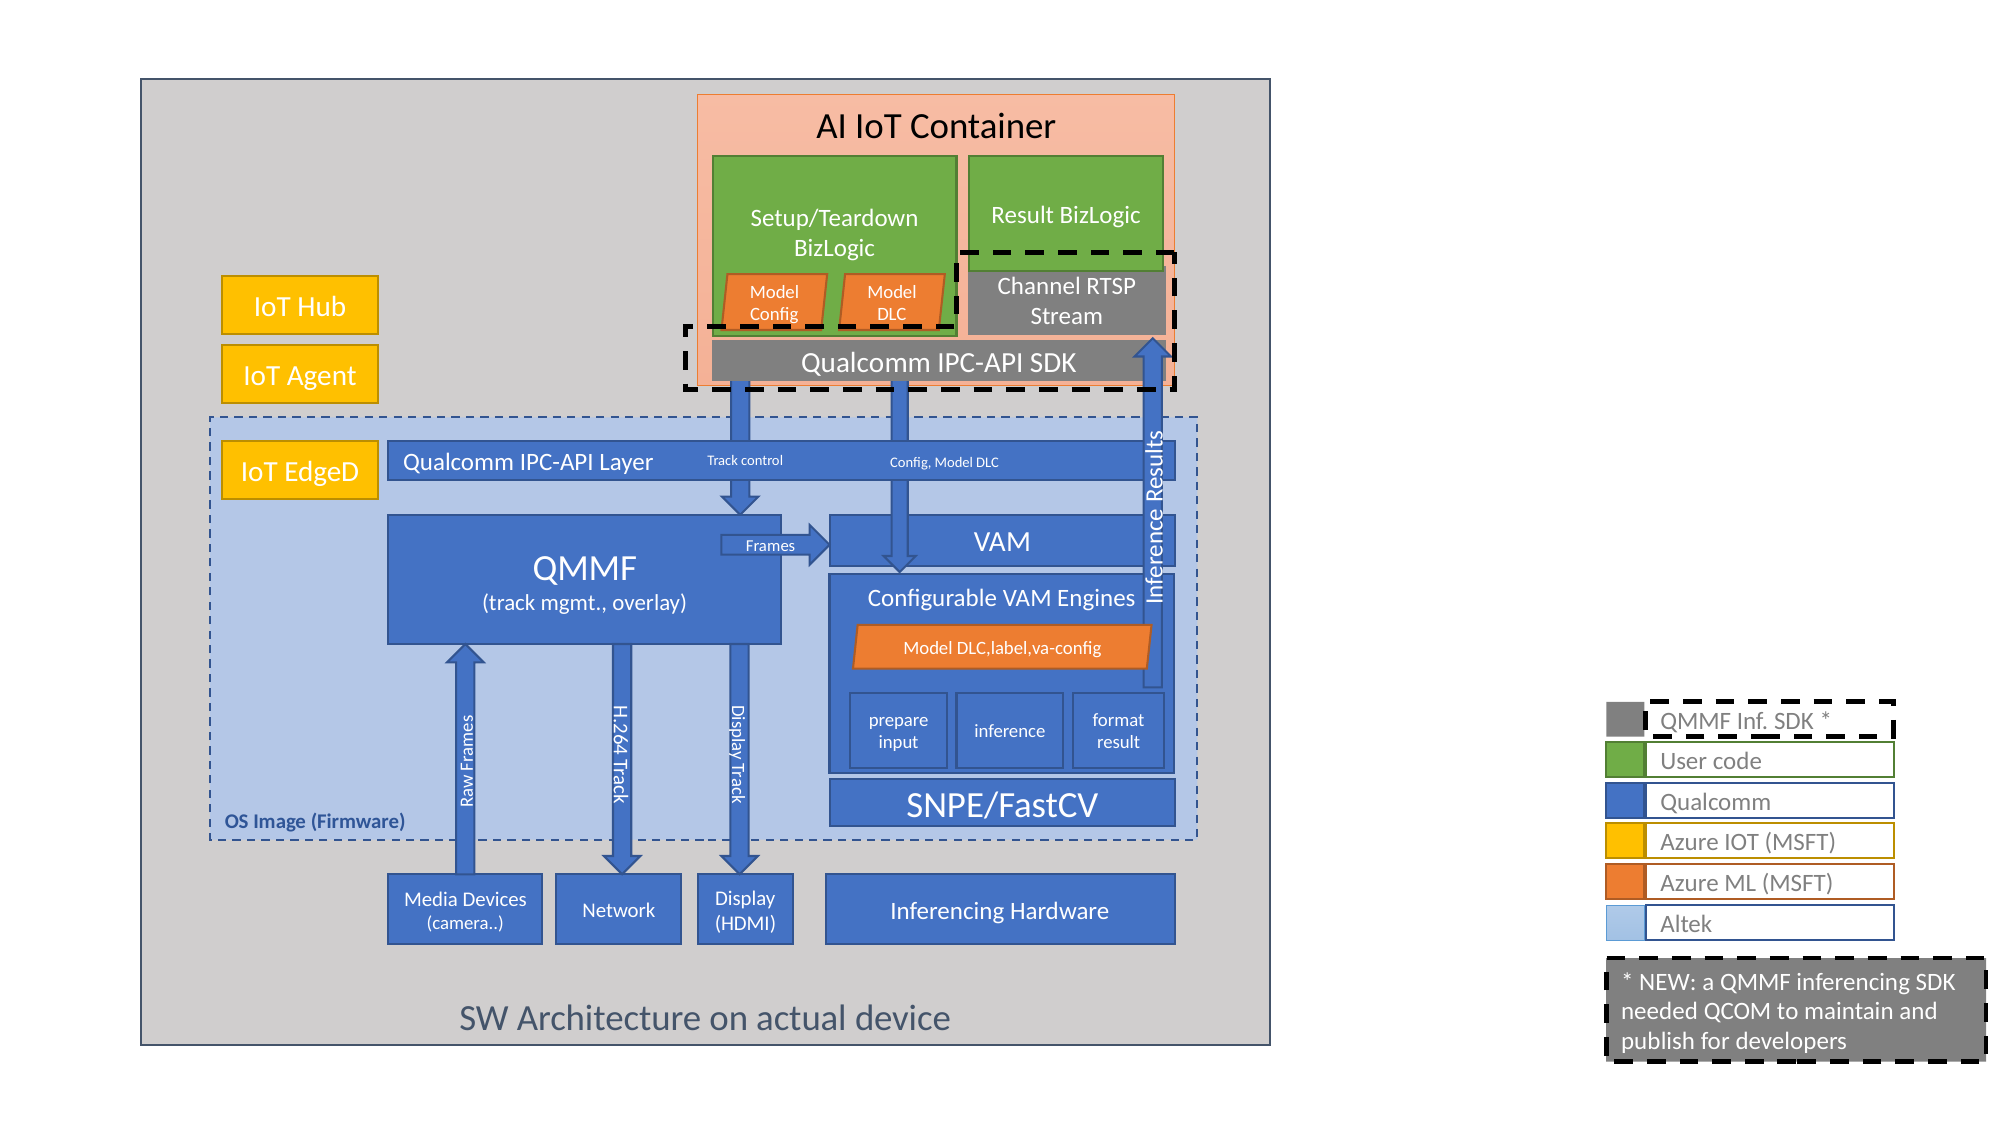

SW Architecture on actual device
AI IoT Container
Setup/Teardown BizLogic

Result BizLogic

Channel RTSP Stream
Model Config
Model DLC
IoT Hub
Qualcomm IPC-API SDK
IoT Agent
OS Image (Firmware)

IoT EdgeD
Qualcomm IPC-API Layer
Track control
Config, Model DLC

Inference Results
QMMF
(track mgmt., overlay)
VAM
Frames
Configurable VAM Engines
Model DLC,label,va-config
prepare
input
inference
format result

QMMF Inf. SDK *
 Raw Frames
Display Track
H.264 Track

User code
SNPE/FastCV

Qualcomm

Azure IOT (MSFT)

Azure ML (MSFT)
Media Devices (camera..)
Network
Display (HDMI)
Inferencing Hardware

Altek
* NEW: a QMMF inferencing SDK
needed QCOM to maintain and publish for developers